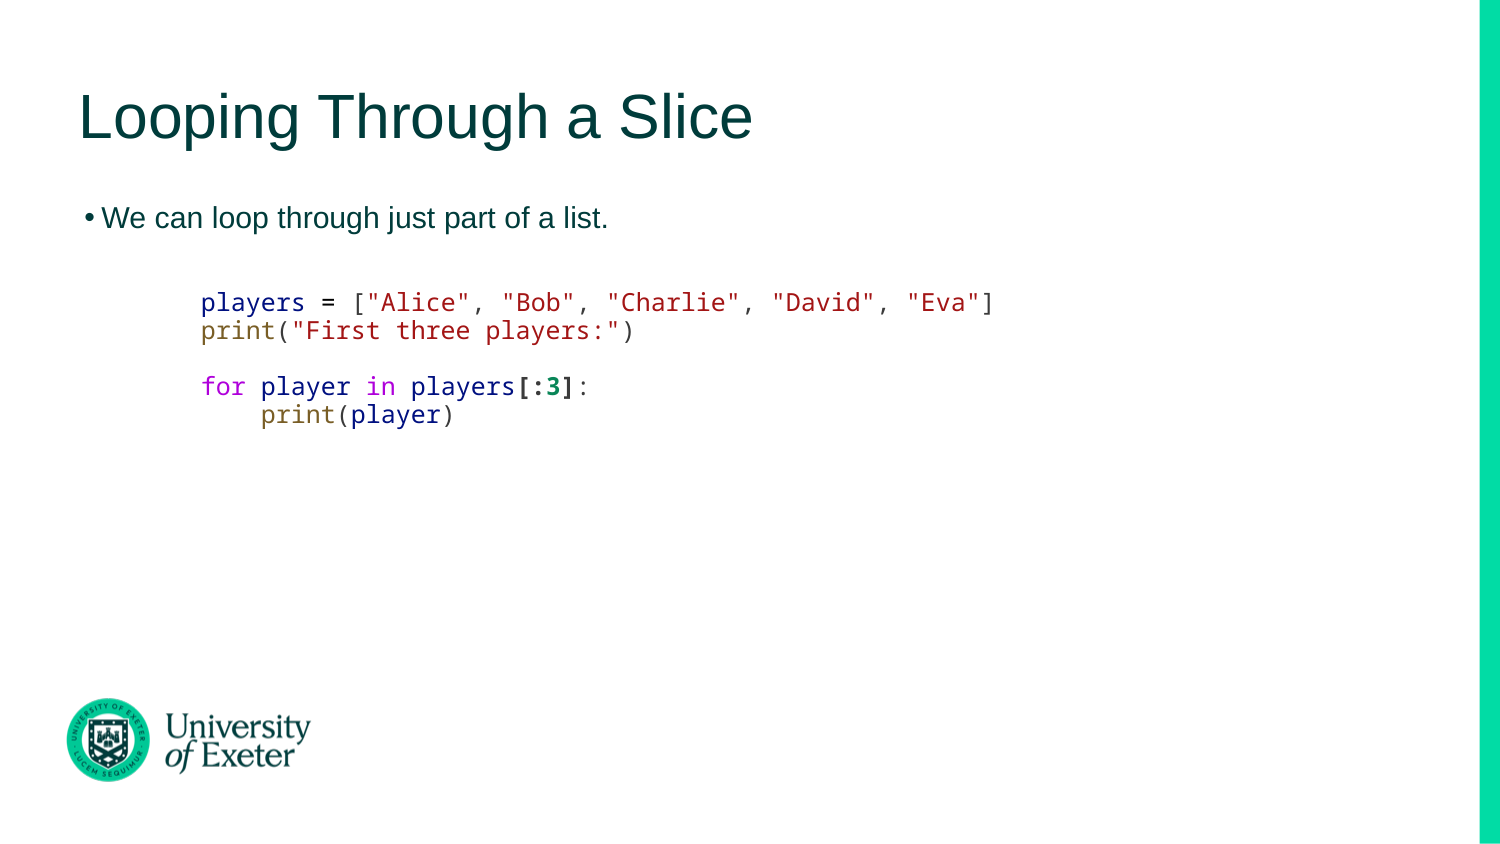

# Looping Through a Slice
We can loop through just part of a list.

players = ["Alice", "Bob", "Charlie", "David", "Eva"]
print("First three players:")

for player in players[:3]:
    print(player)